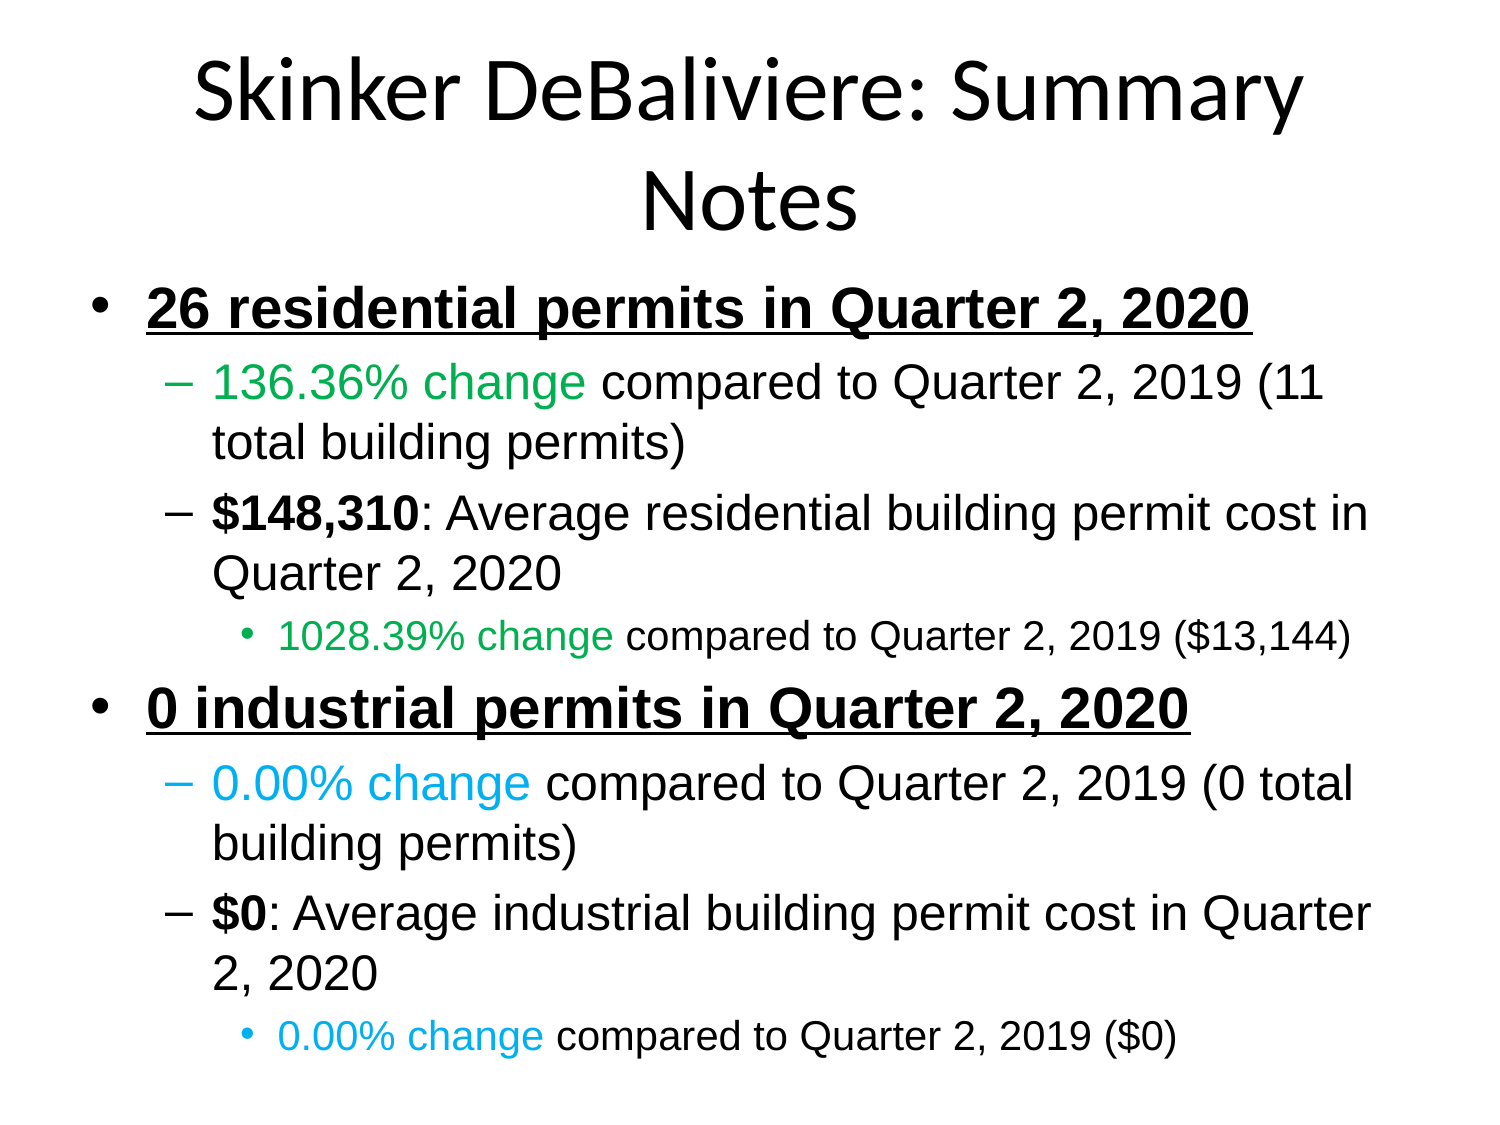

# Skinker DeBaliviere: Summary Notes
26 residential permits in Quarter 2, 2020
136.36% change compared to Quarter 2, 2019 (11 total building permits)
$148,310: Average residential building permit cost in Quarter 2, 2020
1028.39% change compared to Quarter 2, 2019 ($13,144)
0 industrial permits in Quarter 2, 2020
0.00% change compared to Quarter 2, 2019 (0 total building permits)
$0: Average industrial building permit cost in Quarter 2, 2020
0.00% change compared to Quarter 2, 2019 ($0)